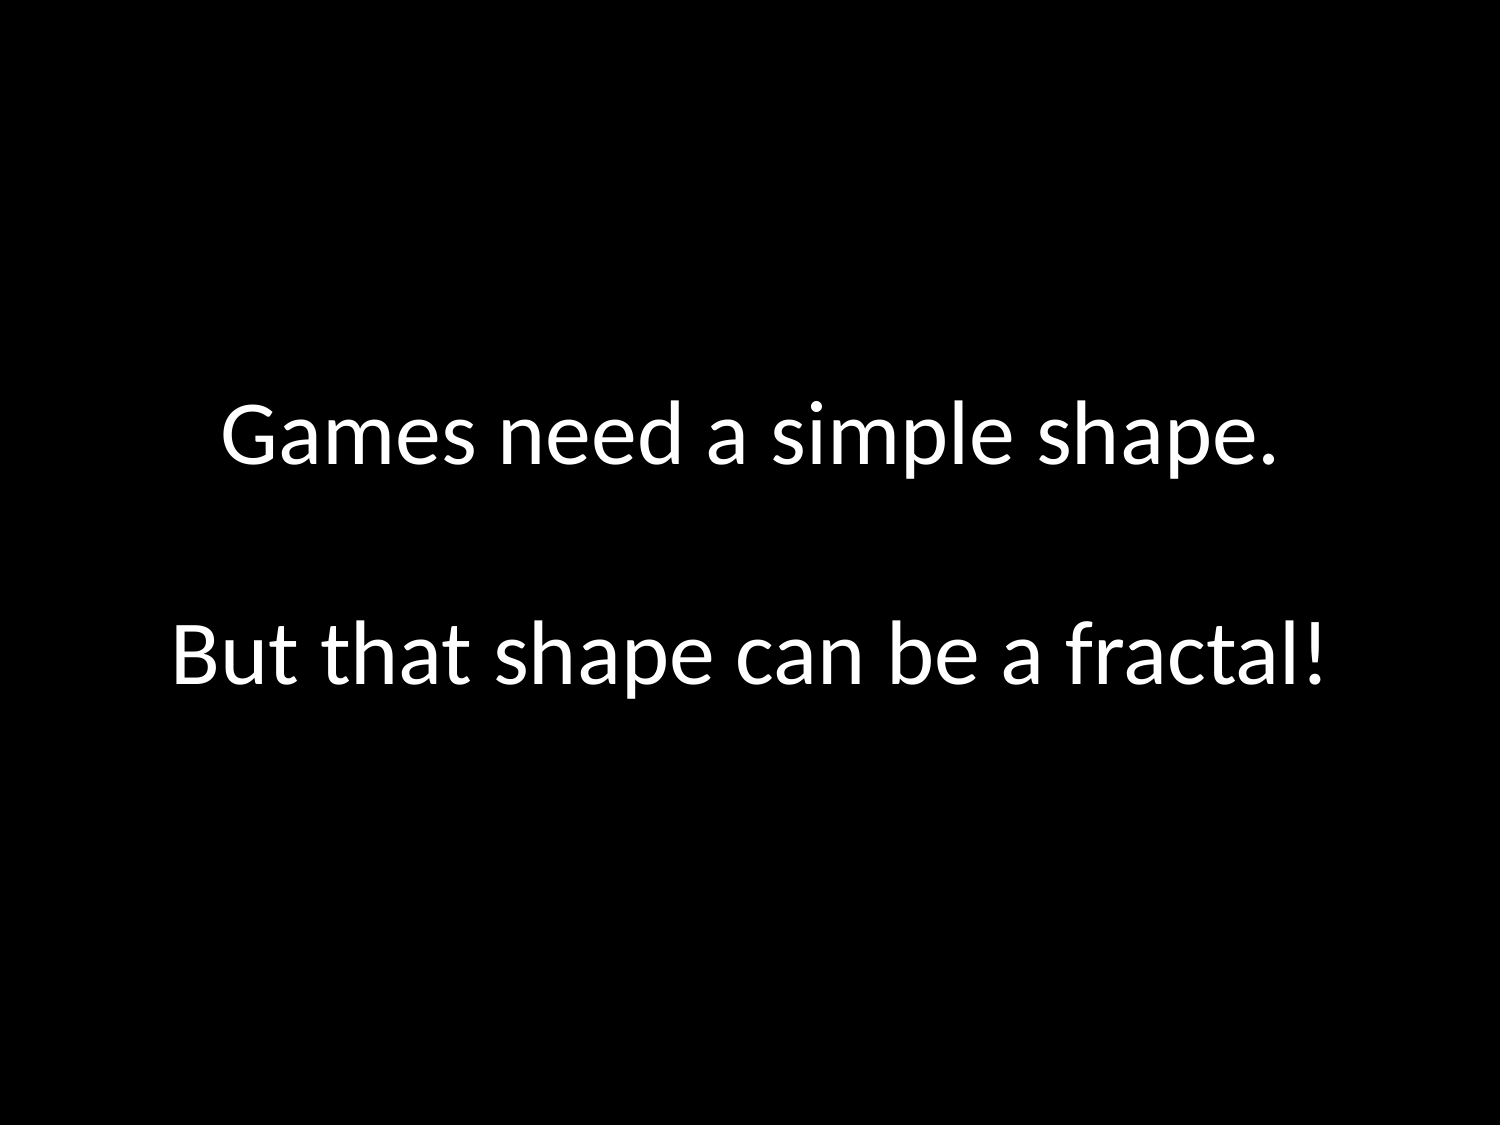

# Games need a simple shape. But that shape can be a fractal!